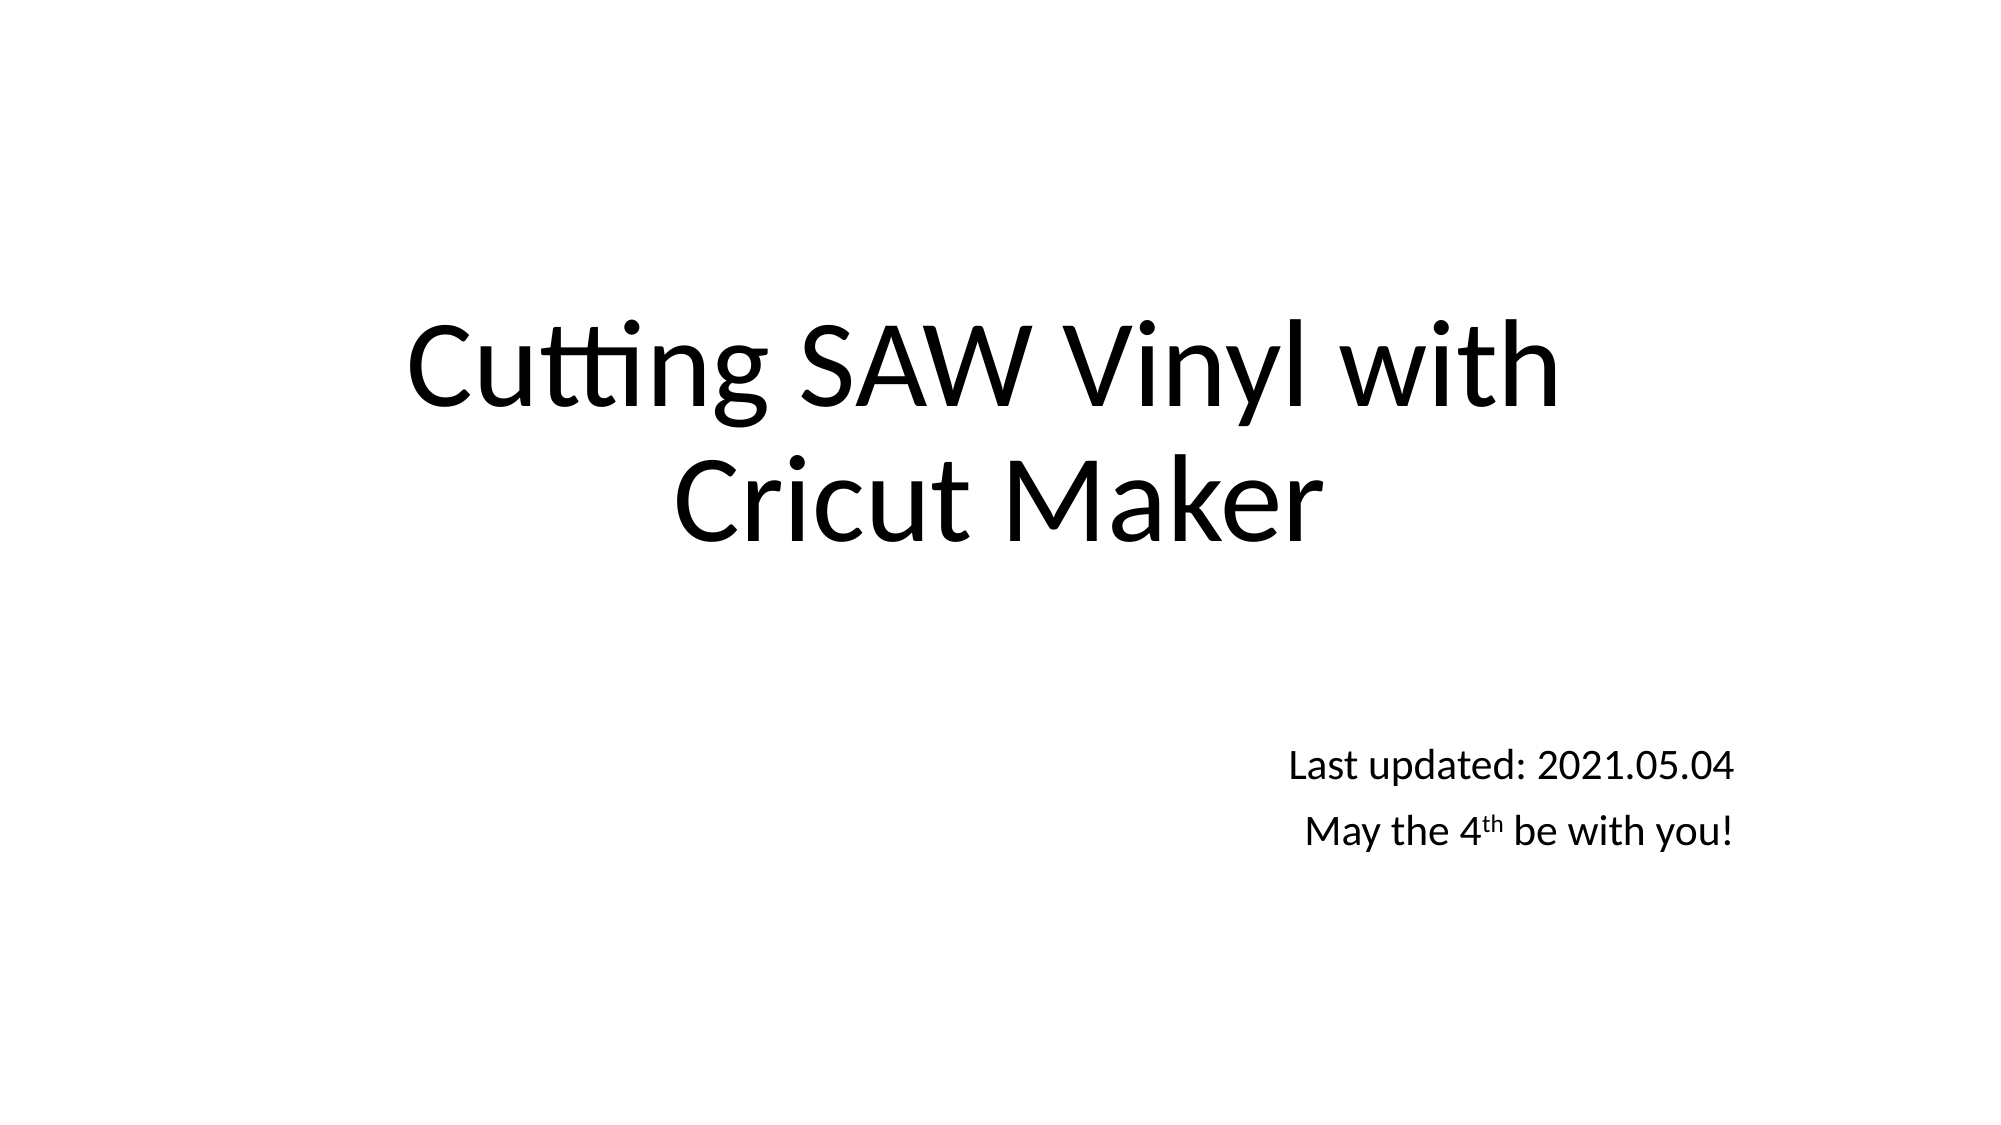

# Cutting SAW Vinyl with Cricut Maker
Last updated: 2021.05.04
May the 4th be with you!